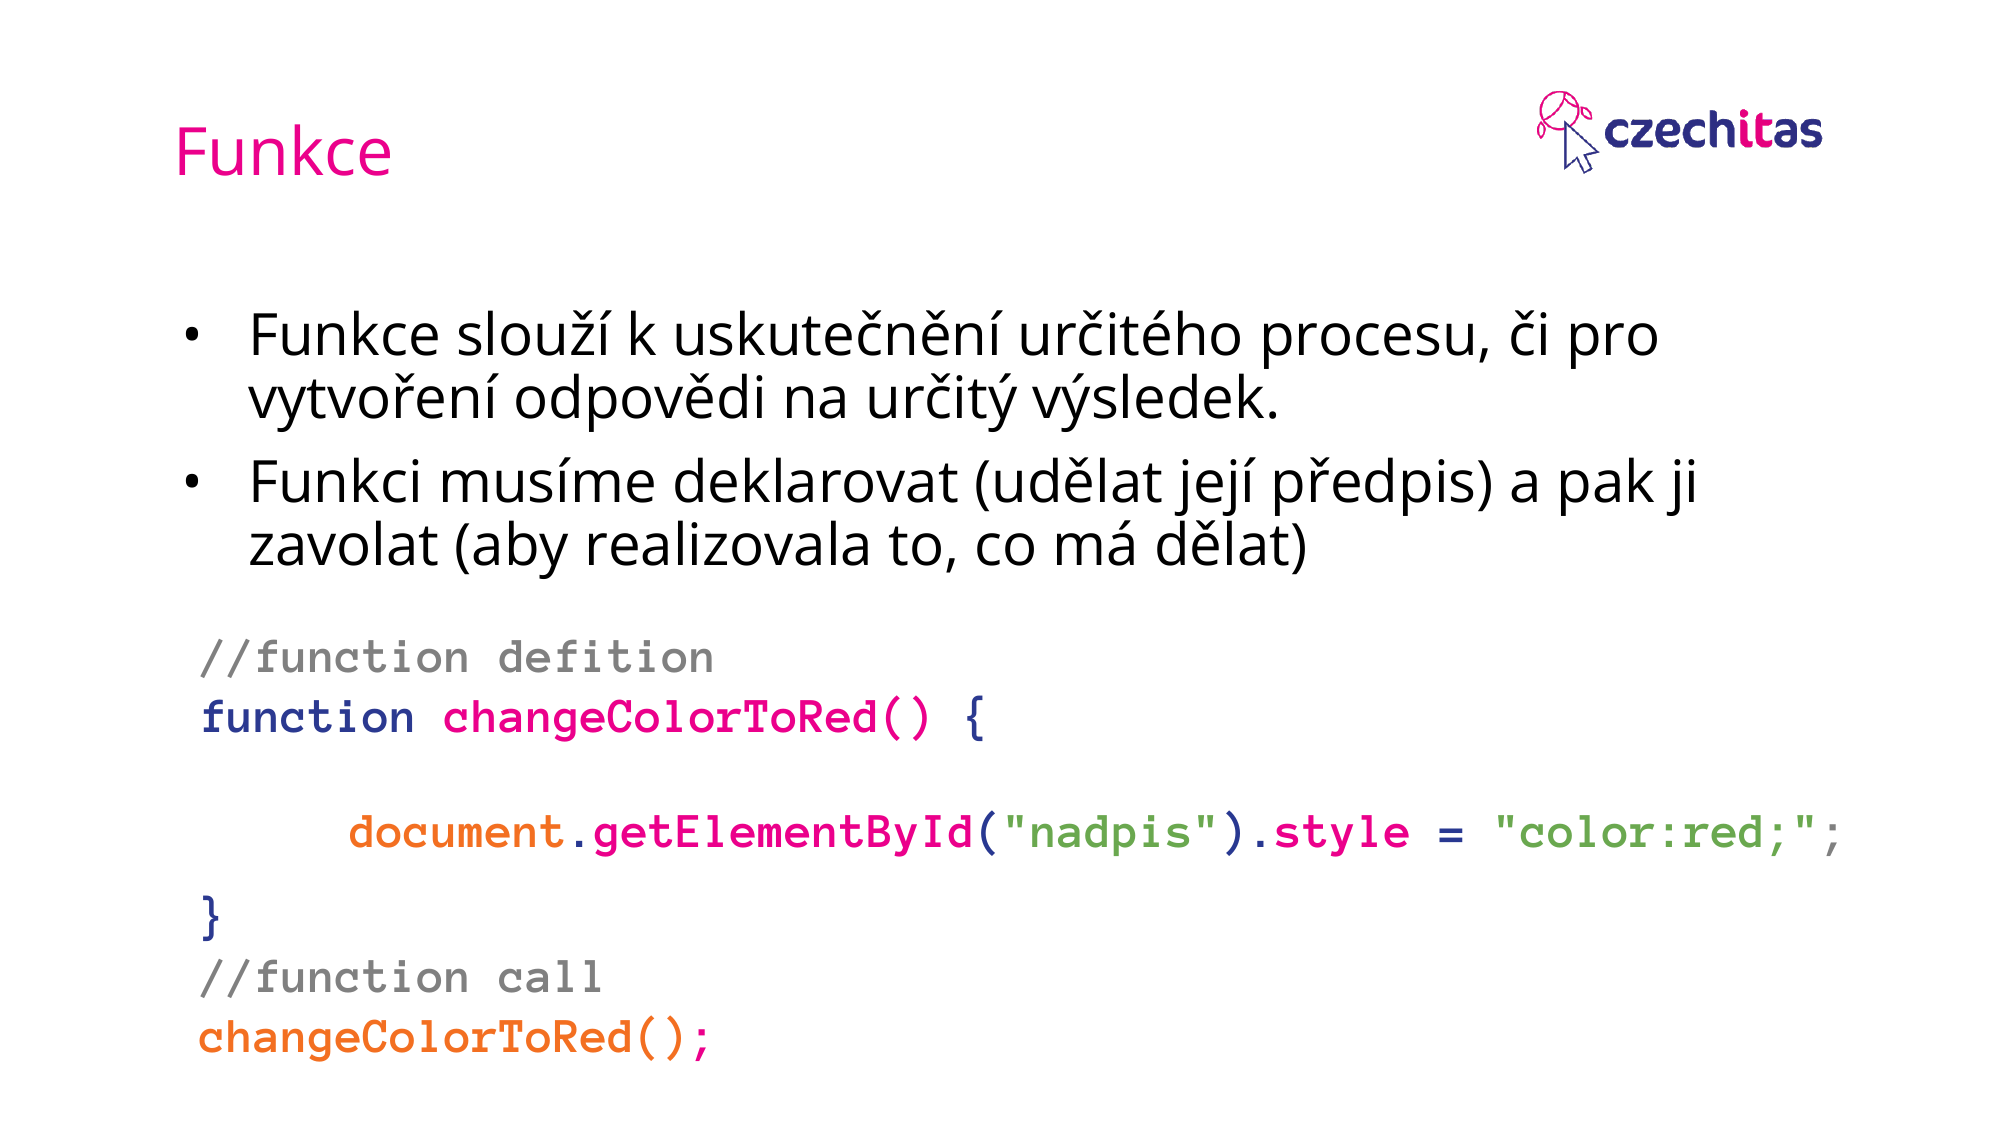

# Funkce
Funkce slouží k uskutečnění určitého procesu, či pro vytvoření odpovědi na určitý výsledek.
Funkci musíme deklarovat (udělat její předpis) a pak ji zavolat (aby realizovala to, co má dělat)
//function defition
function changeColorToRed() {
	document.getElementById("nadpis").style = "color:red;";
}
//function call
changeColorToRed();